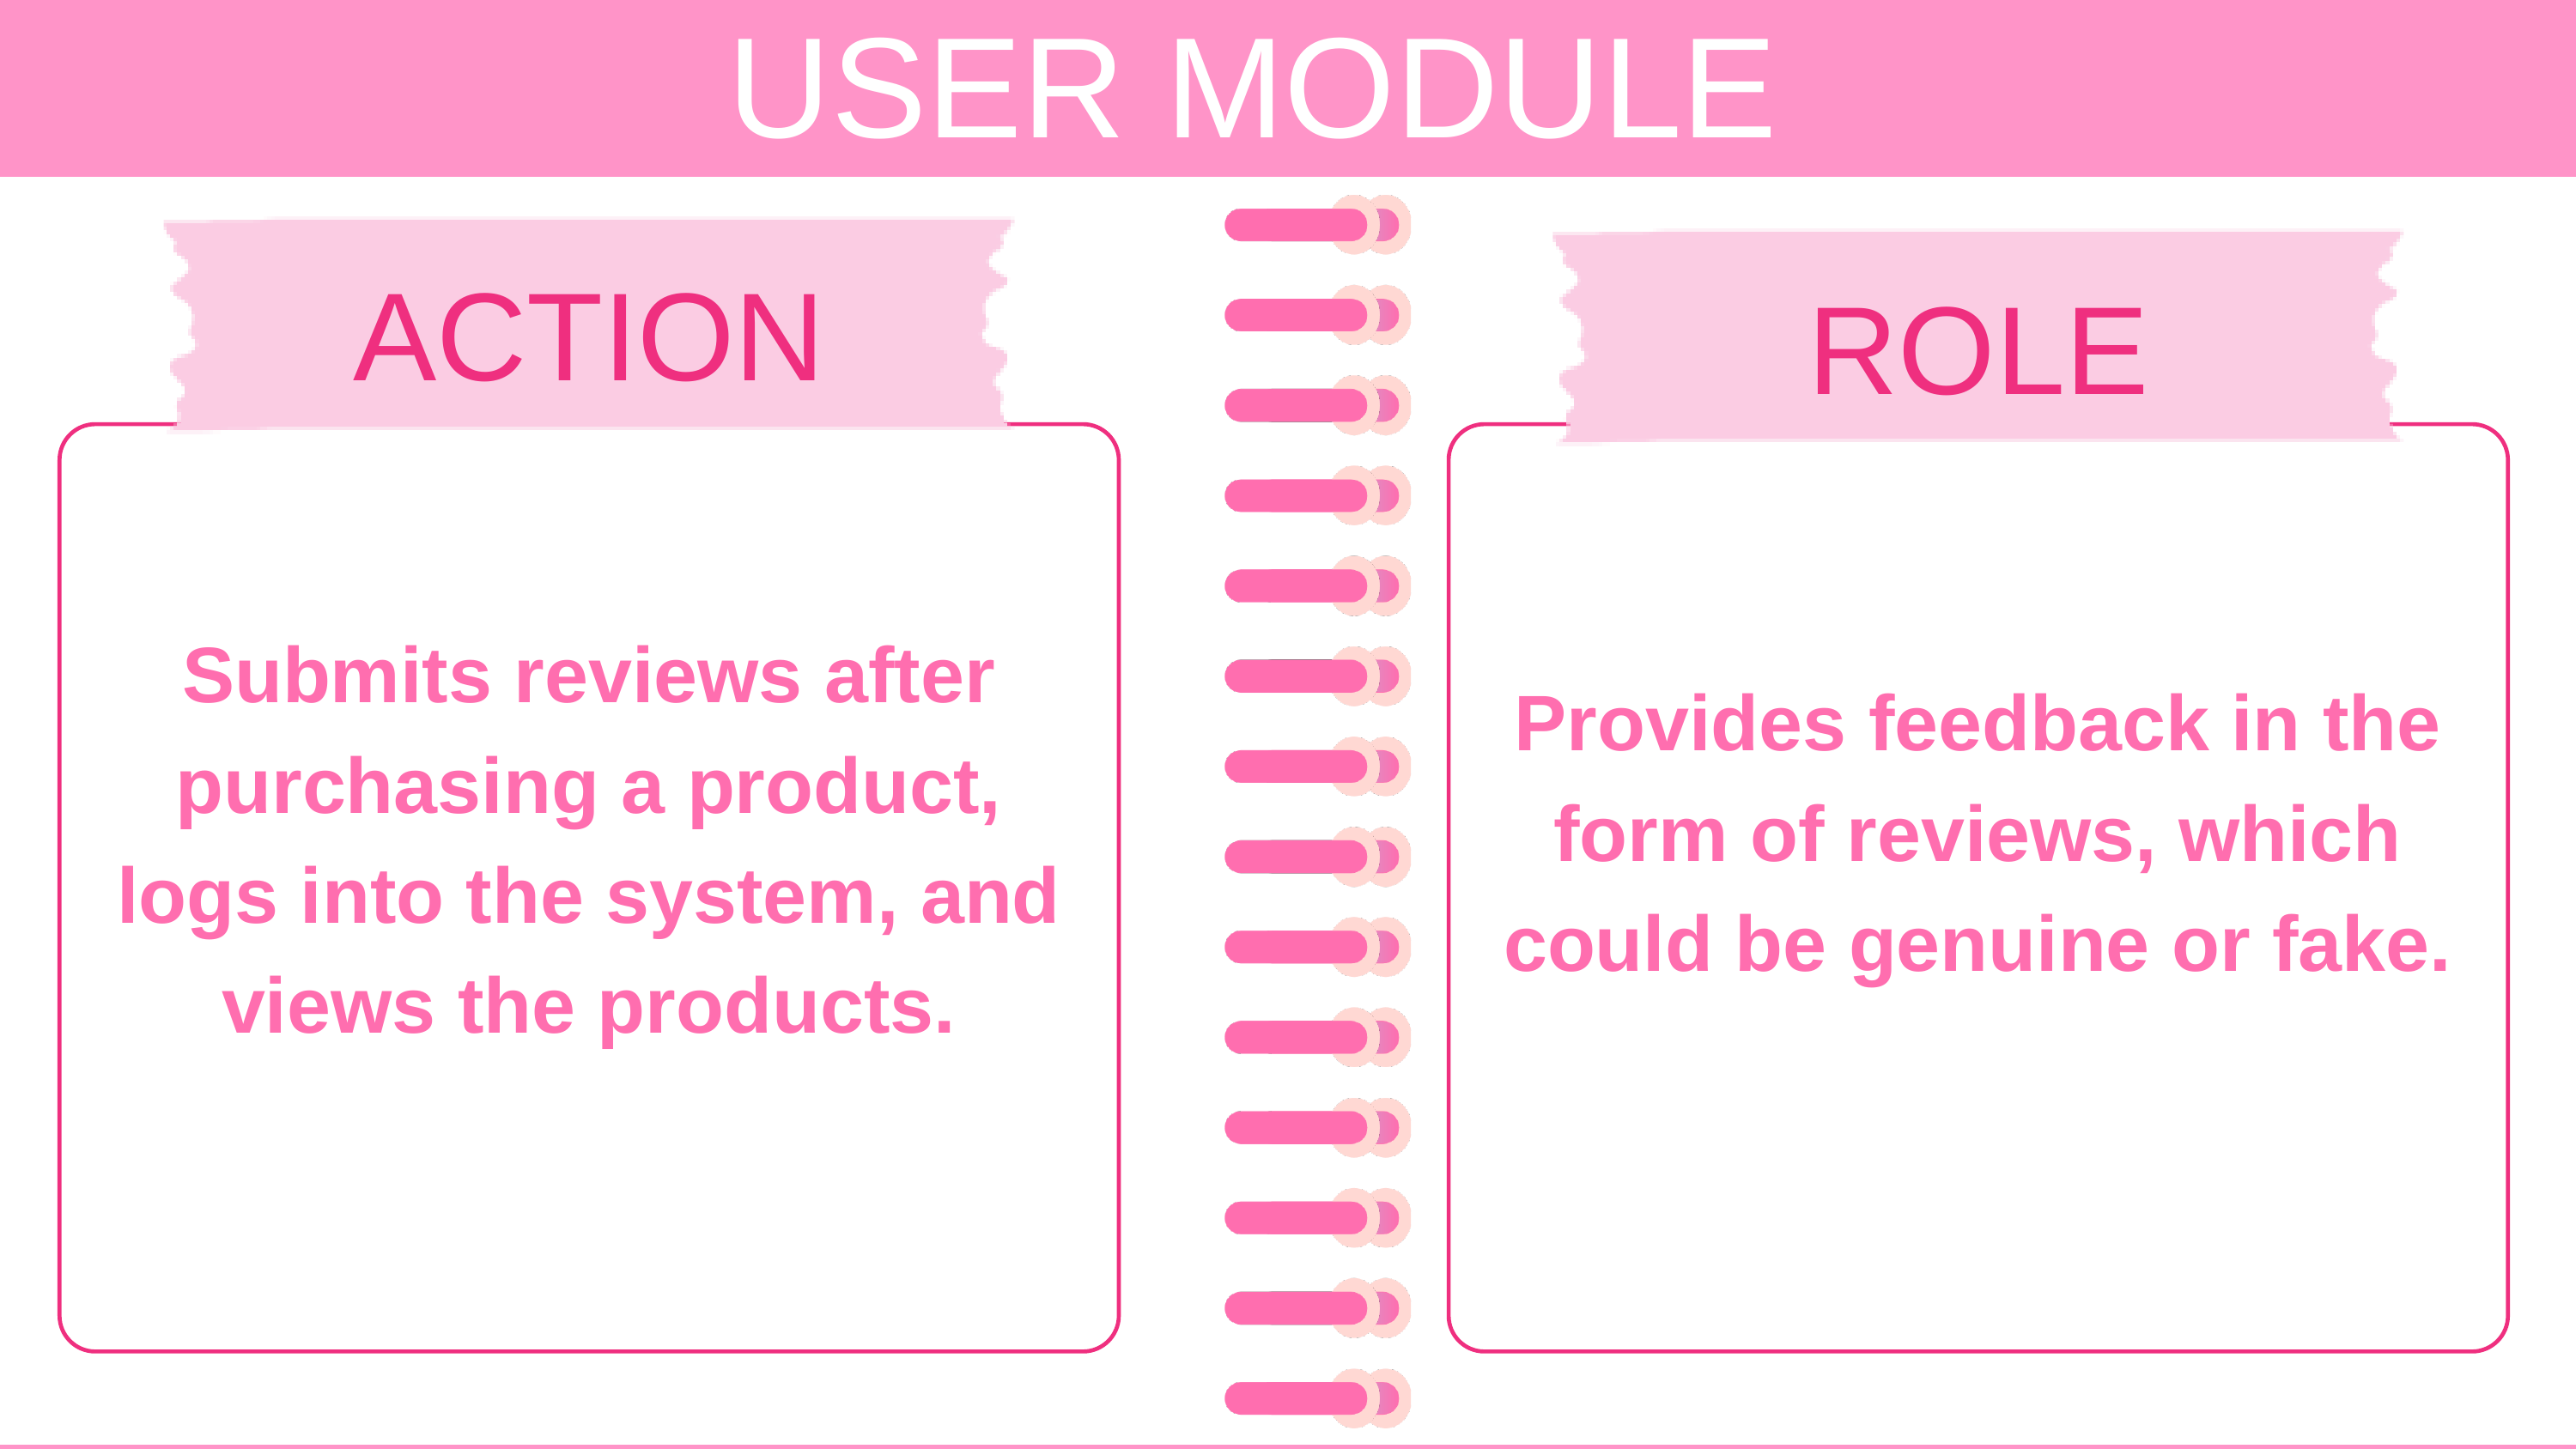

USER MODULE

ACTION

ROLE

Submits reviews after purchasing a product, logs into the system, and views the products.
Provides feedback in the form of reviews, which could be genuine or fake.